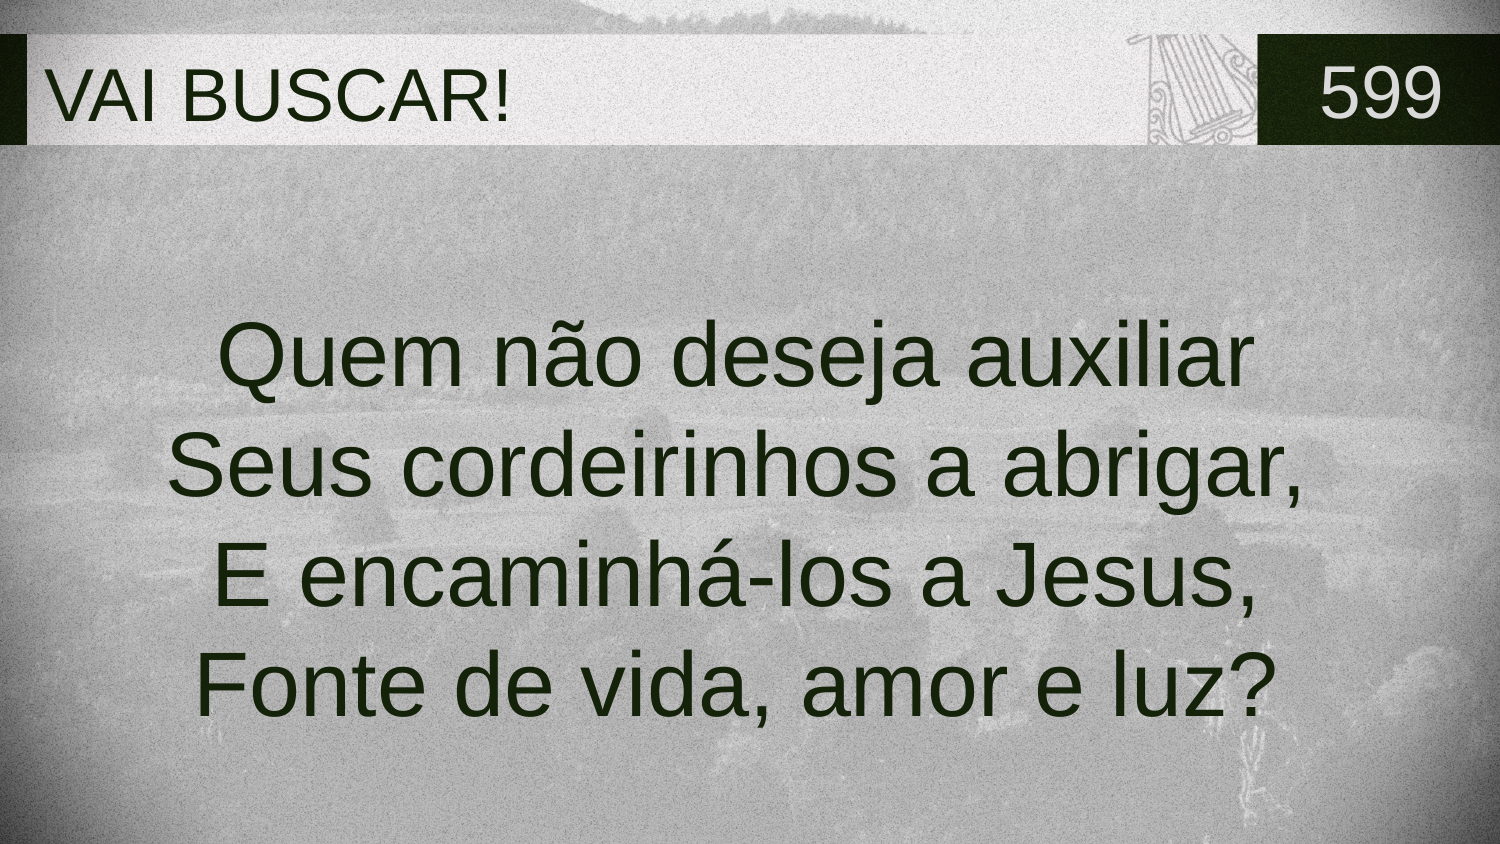

# VAI BUSCAR!
599
Quem não deseja auxiliar
Seus cordeirinhos a abrigar,
E encaminhá-los a Jesus,
Fonte de vida, amor e luz?